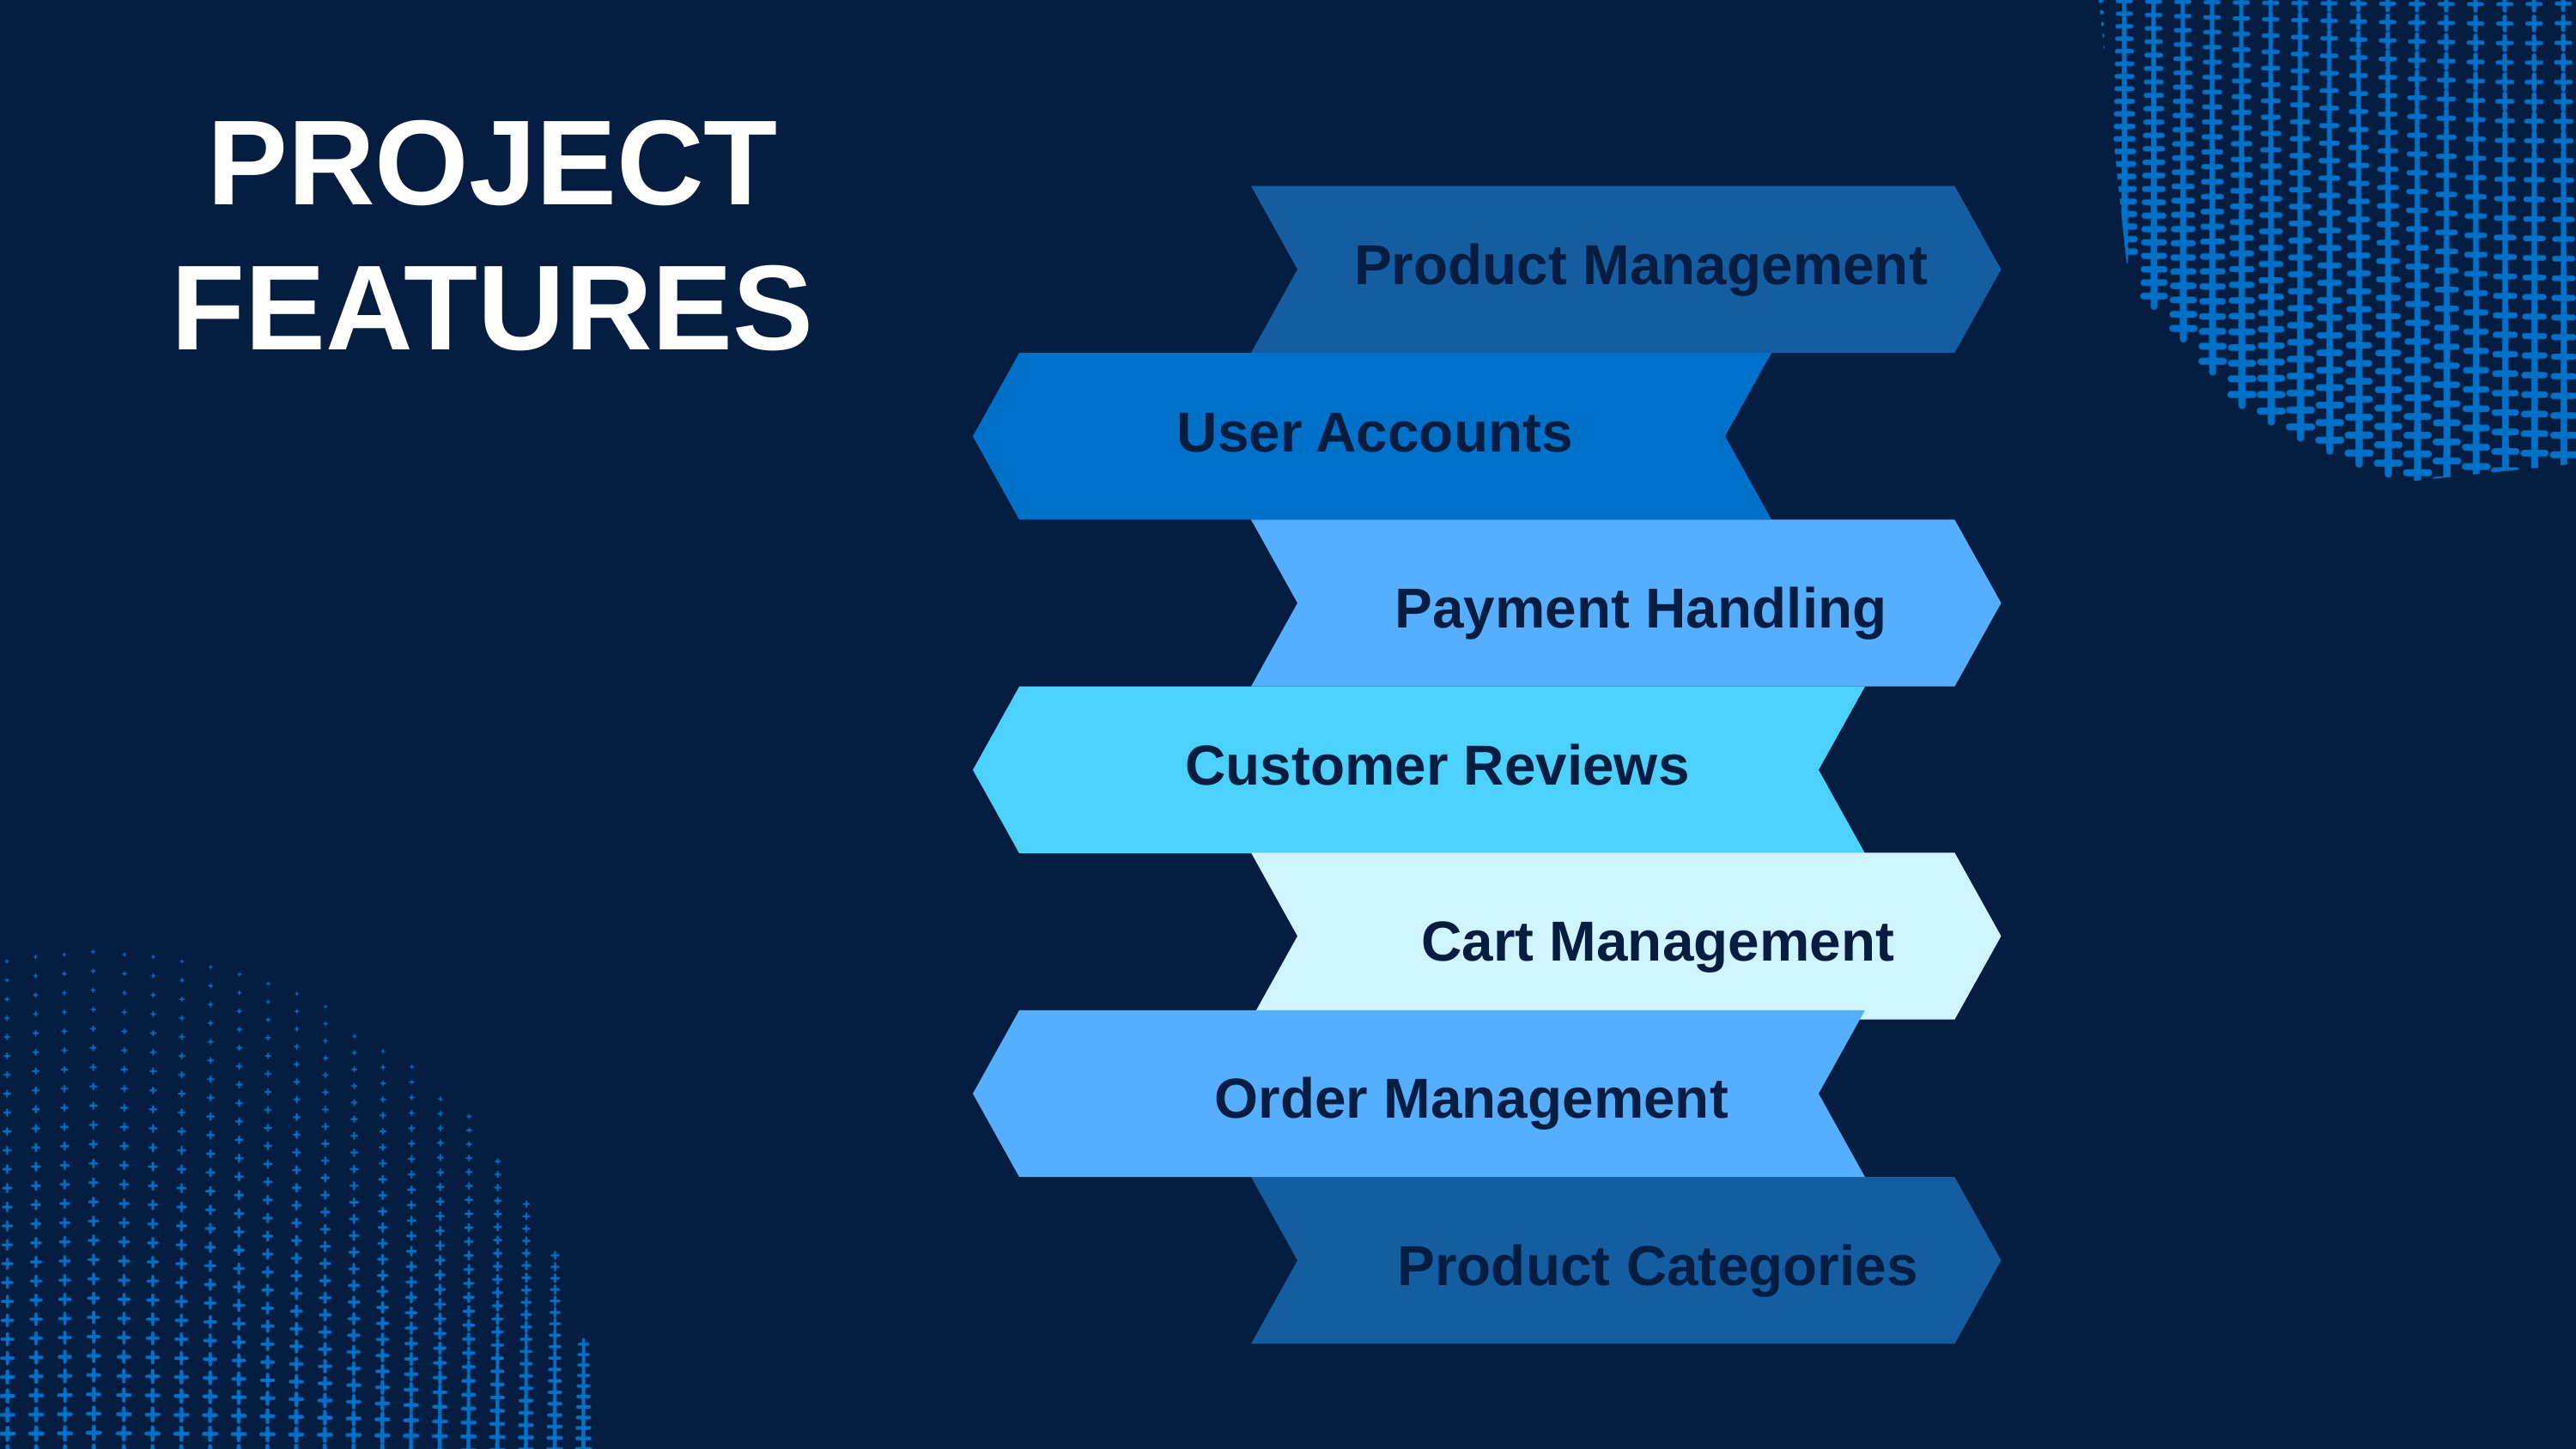

PROJECT FEATURES

Product Management

User Accounts

Payment Handling

Customer Reviews

Cart Management

Order Management

Product Categories